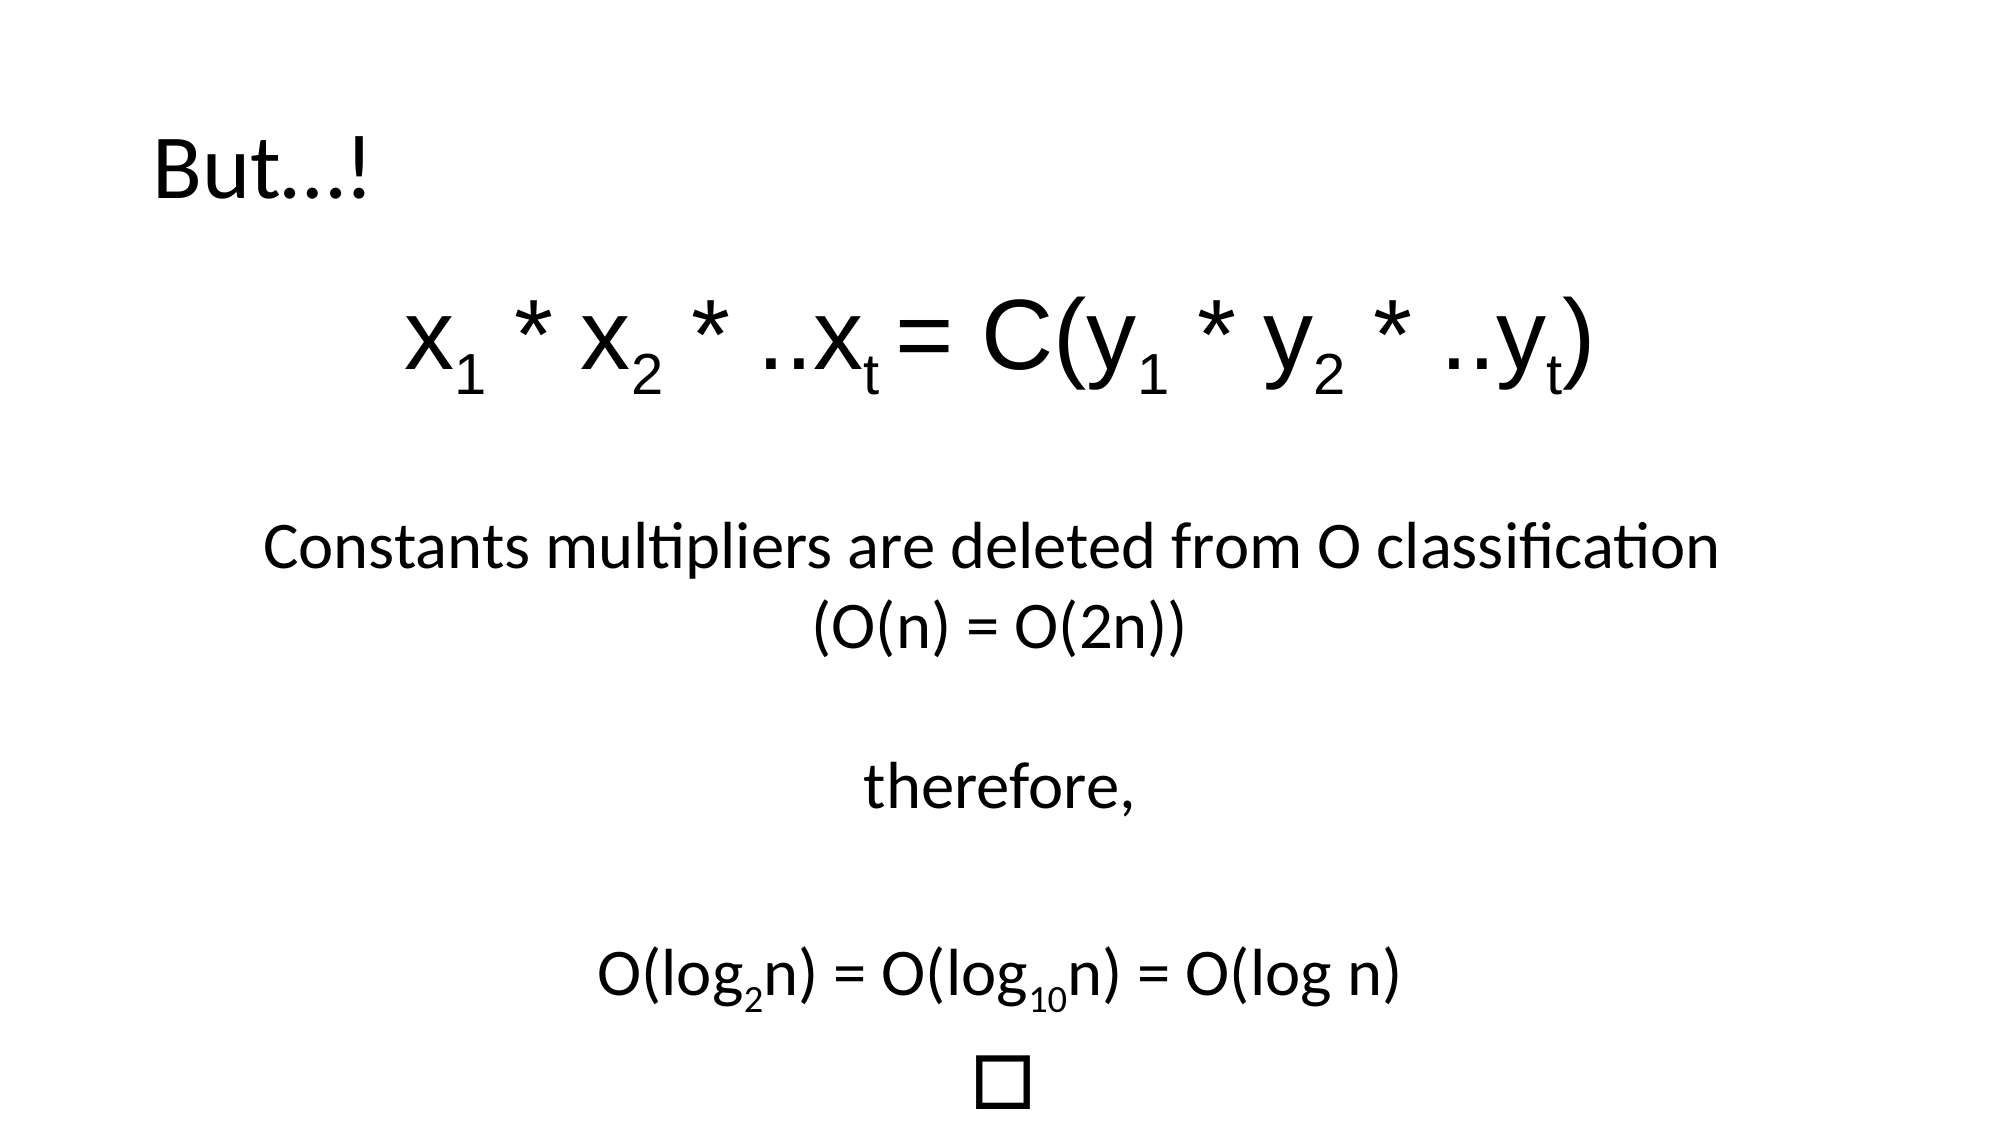

# But…!
x1 * x2 * ..xt = C(y1 * y2 * ..yt)

Constants multipliers are deleted from O classification
(O(n) = O(2n))
therefore,

O(log2n) = O(log10n) = O(log n)
□